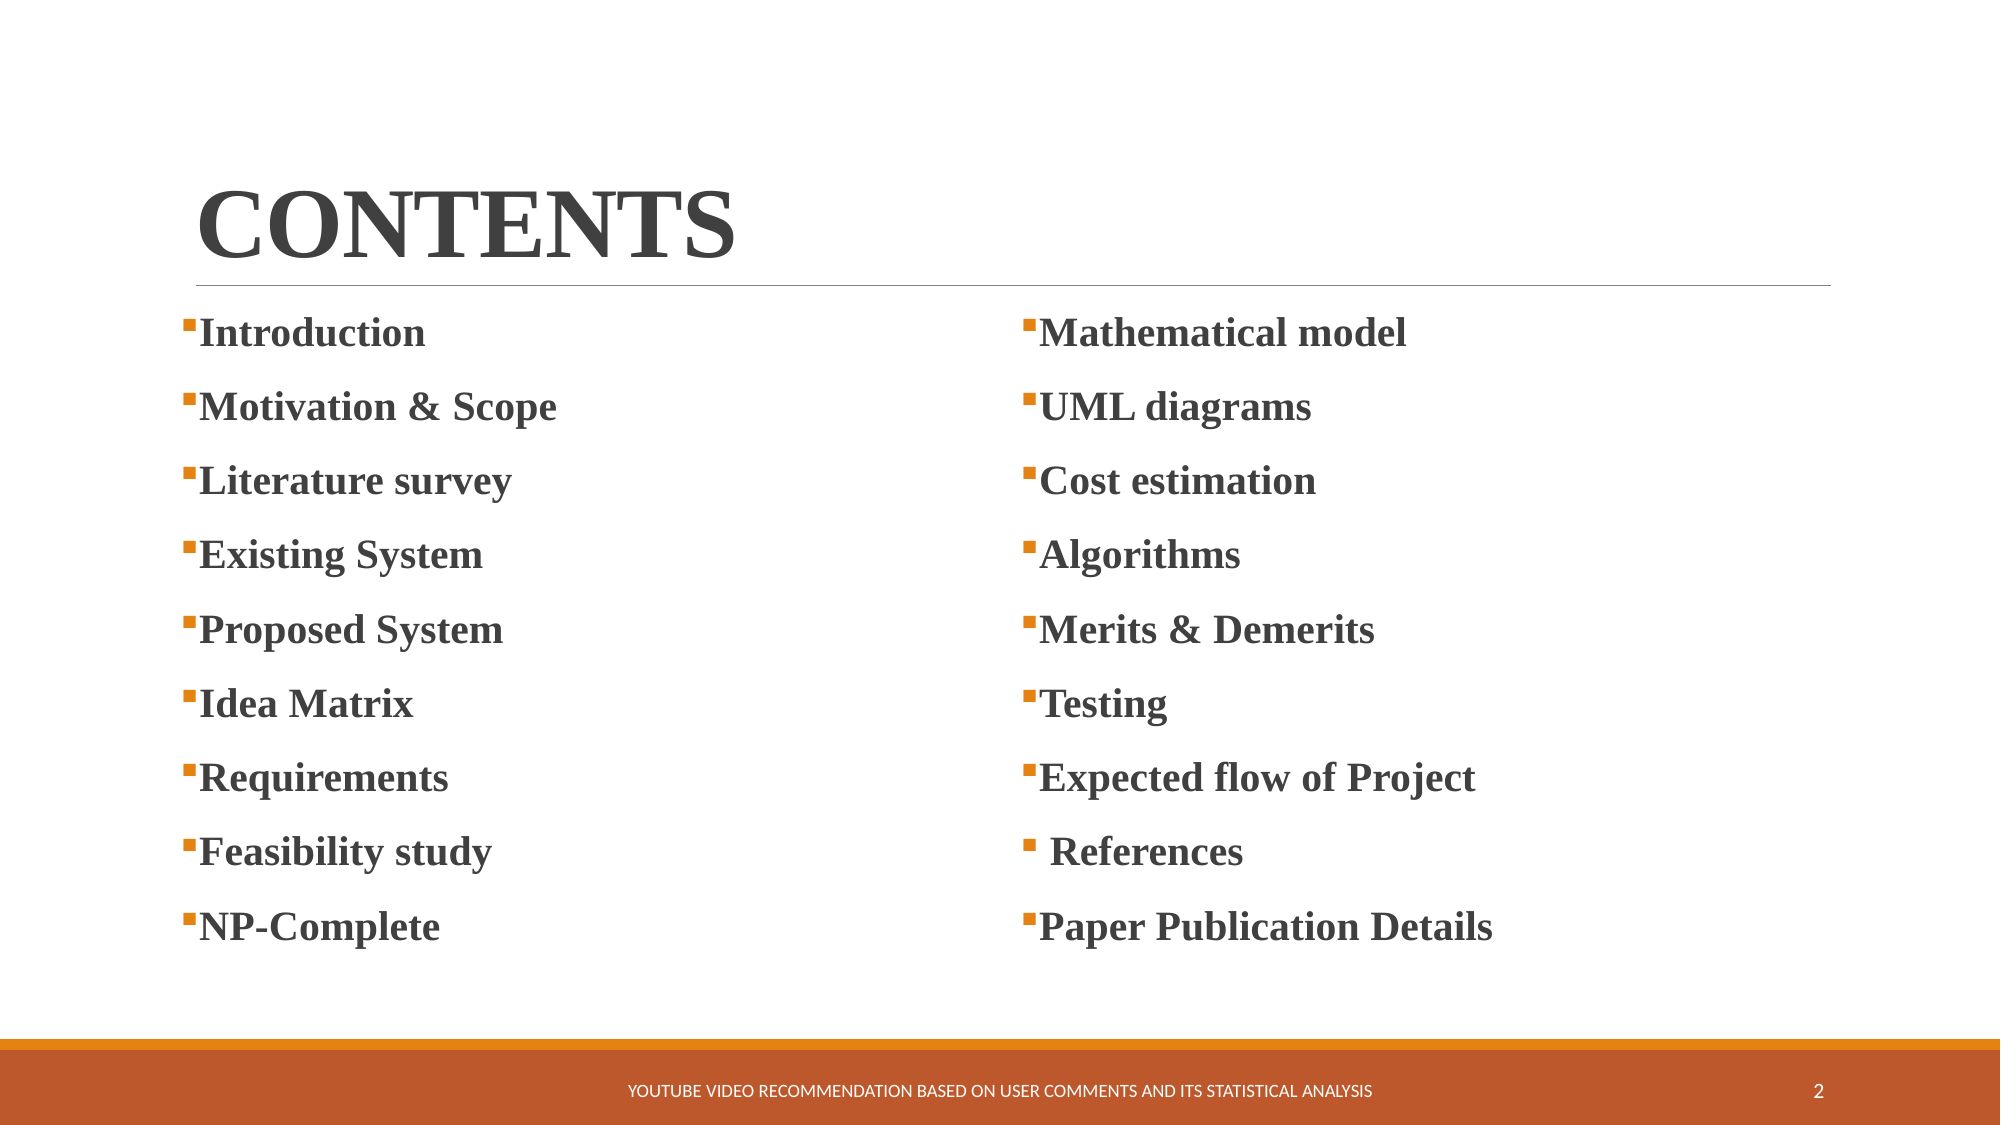

# CONTENTS
Introduction
Motivation & Scope
Literature survey
Existing System
Proposed System
Idea Matrix
Requirements
Feasibility study
NP-Complete

Mathematical model
UML diagrams
Cost estimation
Algorithms
Merits & Demerits
Testing
Expected flow of Project
 References
Paper Publication Details

YOUTUBE VIDEO RECOMMENDATION BASED ON USER COMMENTS AND ITS STATISTICAL ANALYSIS
2